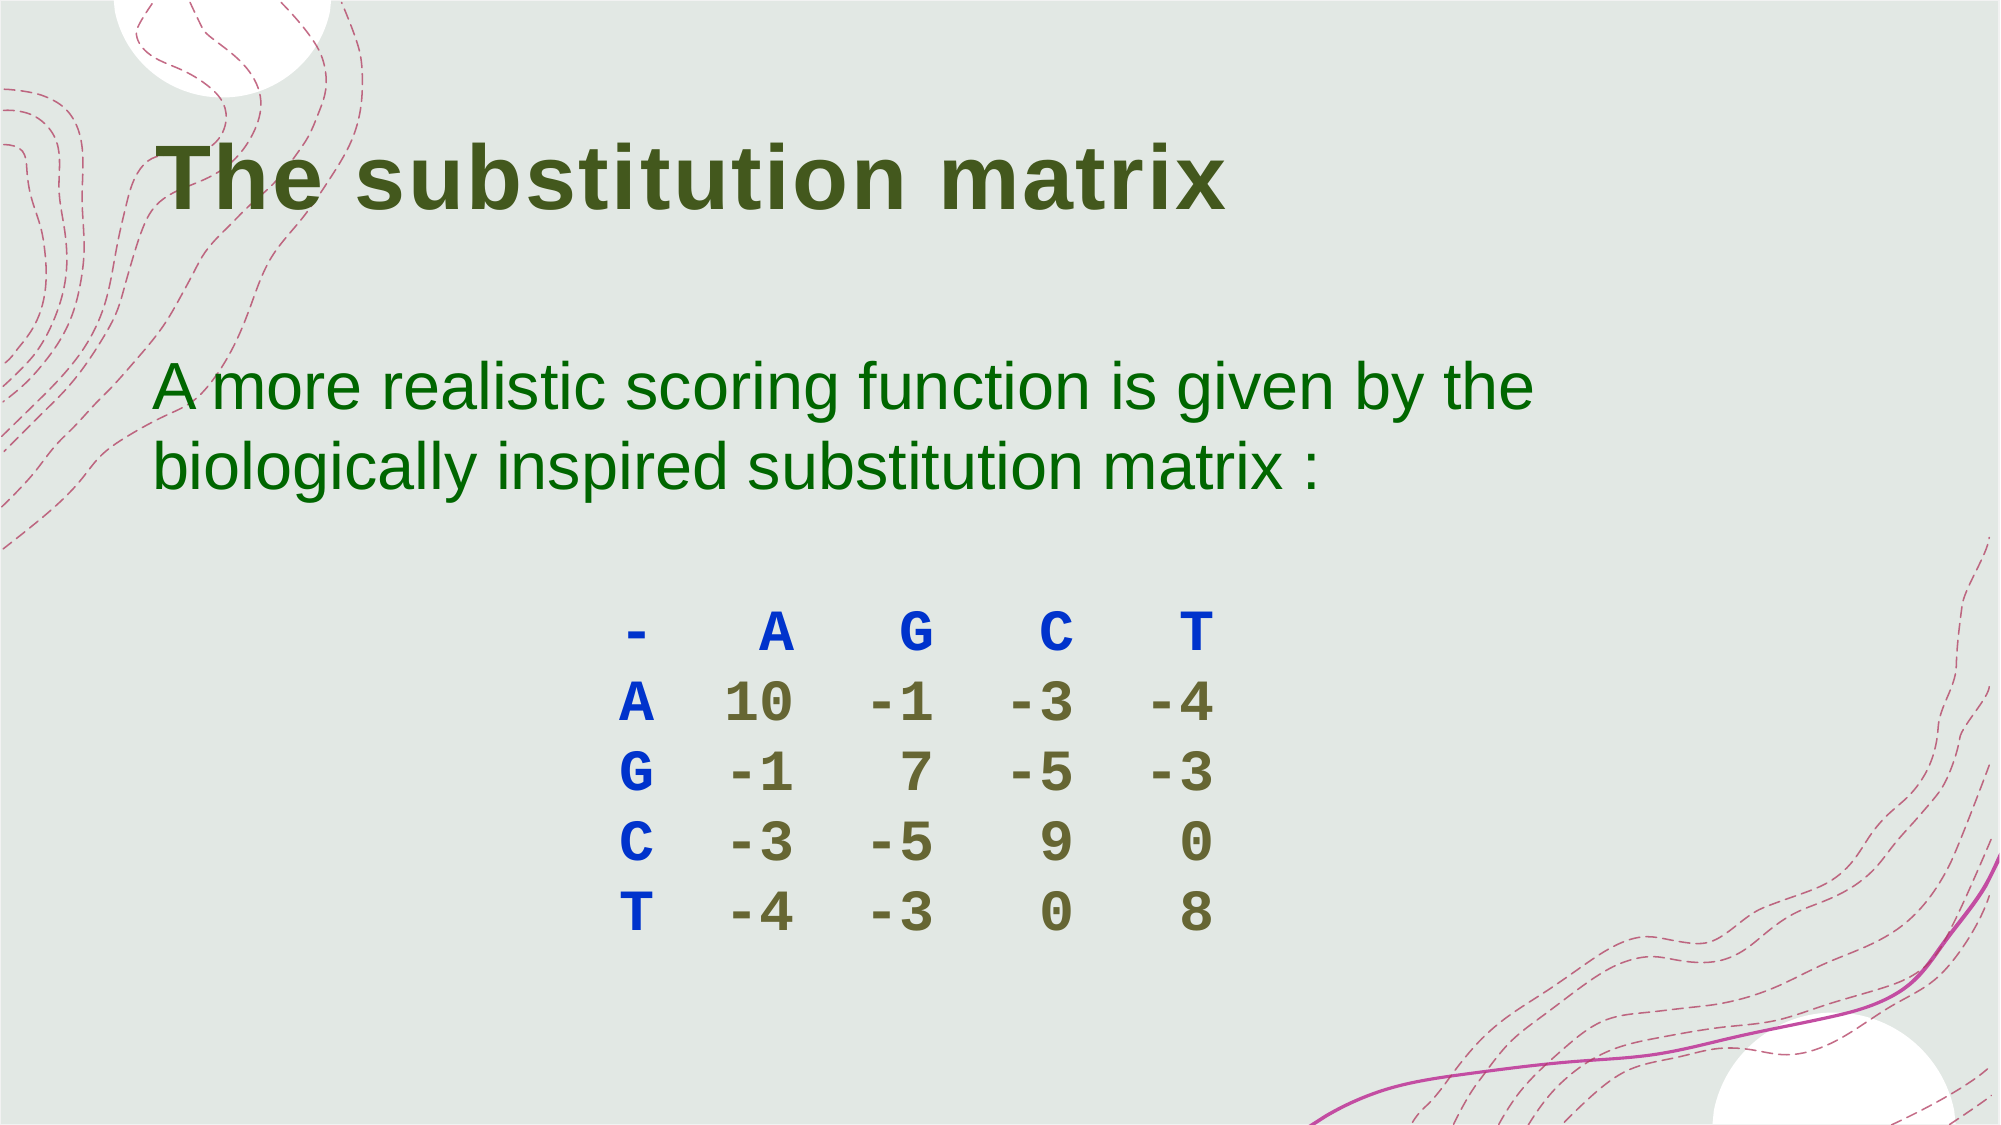

# The substitution matrix
A more realistic scoring function is given by the biologically inspired substitution matrix :

-   A   G   C   T
A  10  -1  -3  -4
G  -1   7  -5  -3
C  -3  -5   9   0
T  -4  -3   0   8